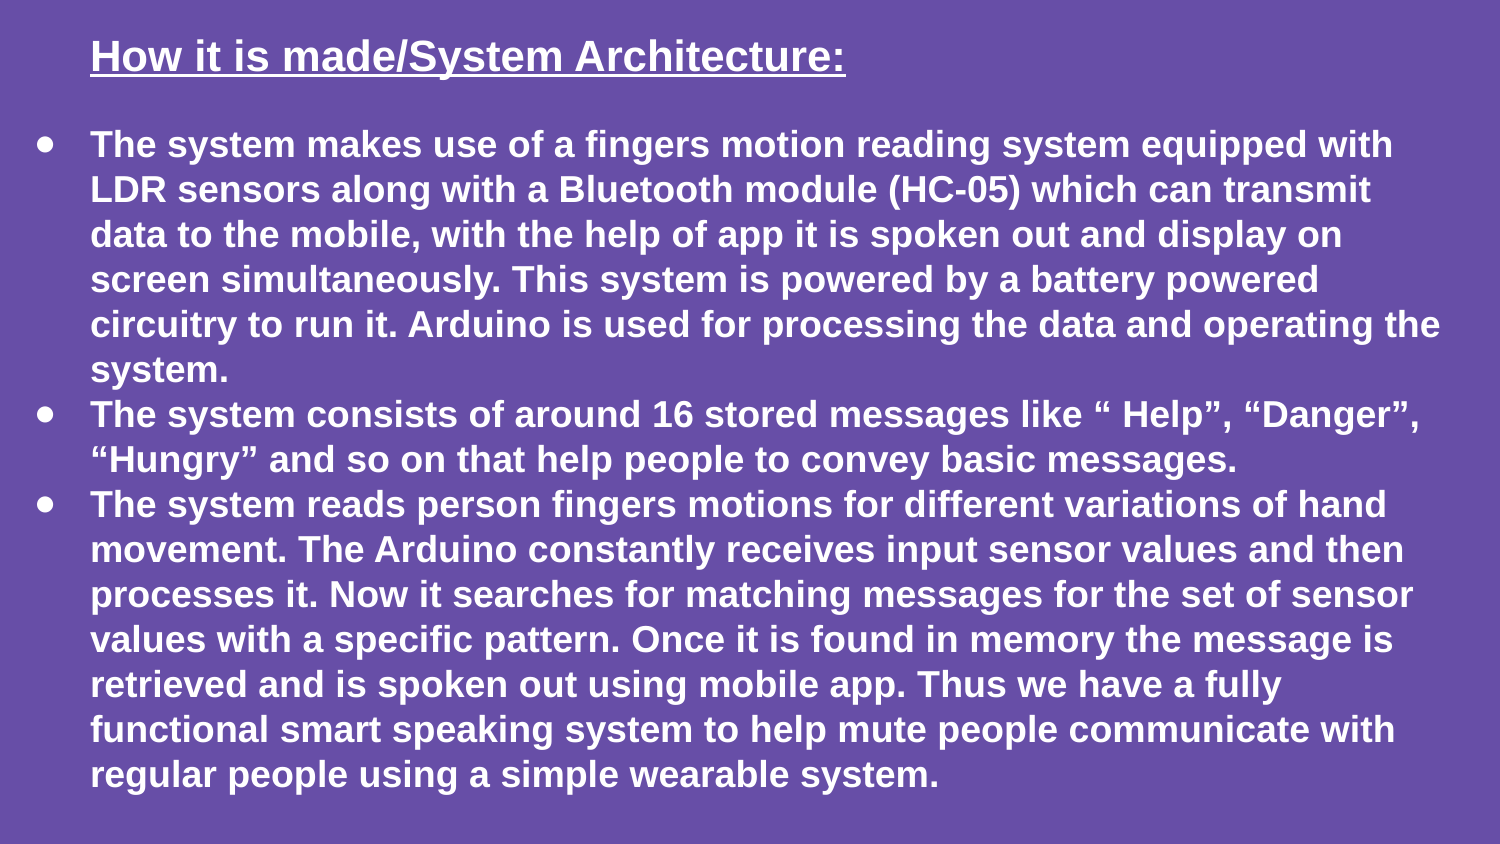

# How it is made/System Architecture:

The system makes use of a fingers motion reading system equipped with LDR sensors along with a Bluetooth module (HC-05) which can transmit data to the mobile, with the help of app it is spoken out and display on screen simultaneously. This system is powered by a battery powered circuitry to run it. Arduino is used for processing the data and operating the system.
The system consists of around 16 stored messages like “ Help”, “Danger”, “Hungry” and so on that help people to convey basic messages.
The system reads person fingers motions for different variations of hand movement. The Arduino constantly receives input sensor values and then processes it. Now it searches for matching messages for the set of sensor values with a specific pattern. Once it is found in memory the message is retrieved and is spoken out using mobile app. Thus we have a fully functional smart speaking system to help mute people communicate with regular people using a simple wearable system.